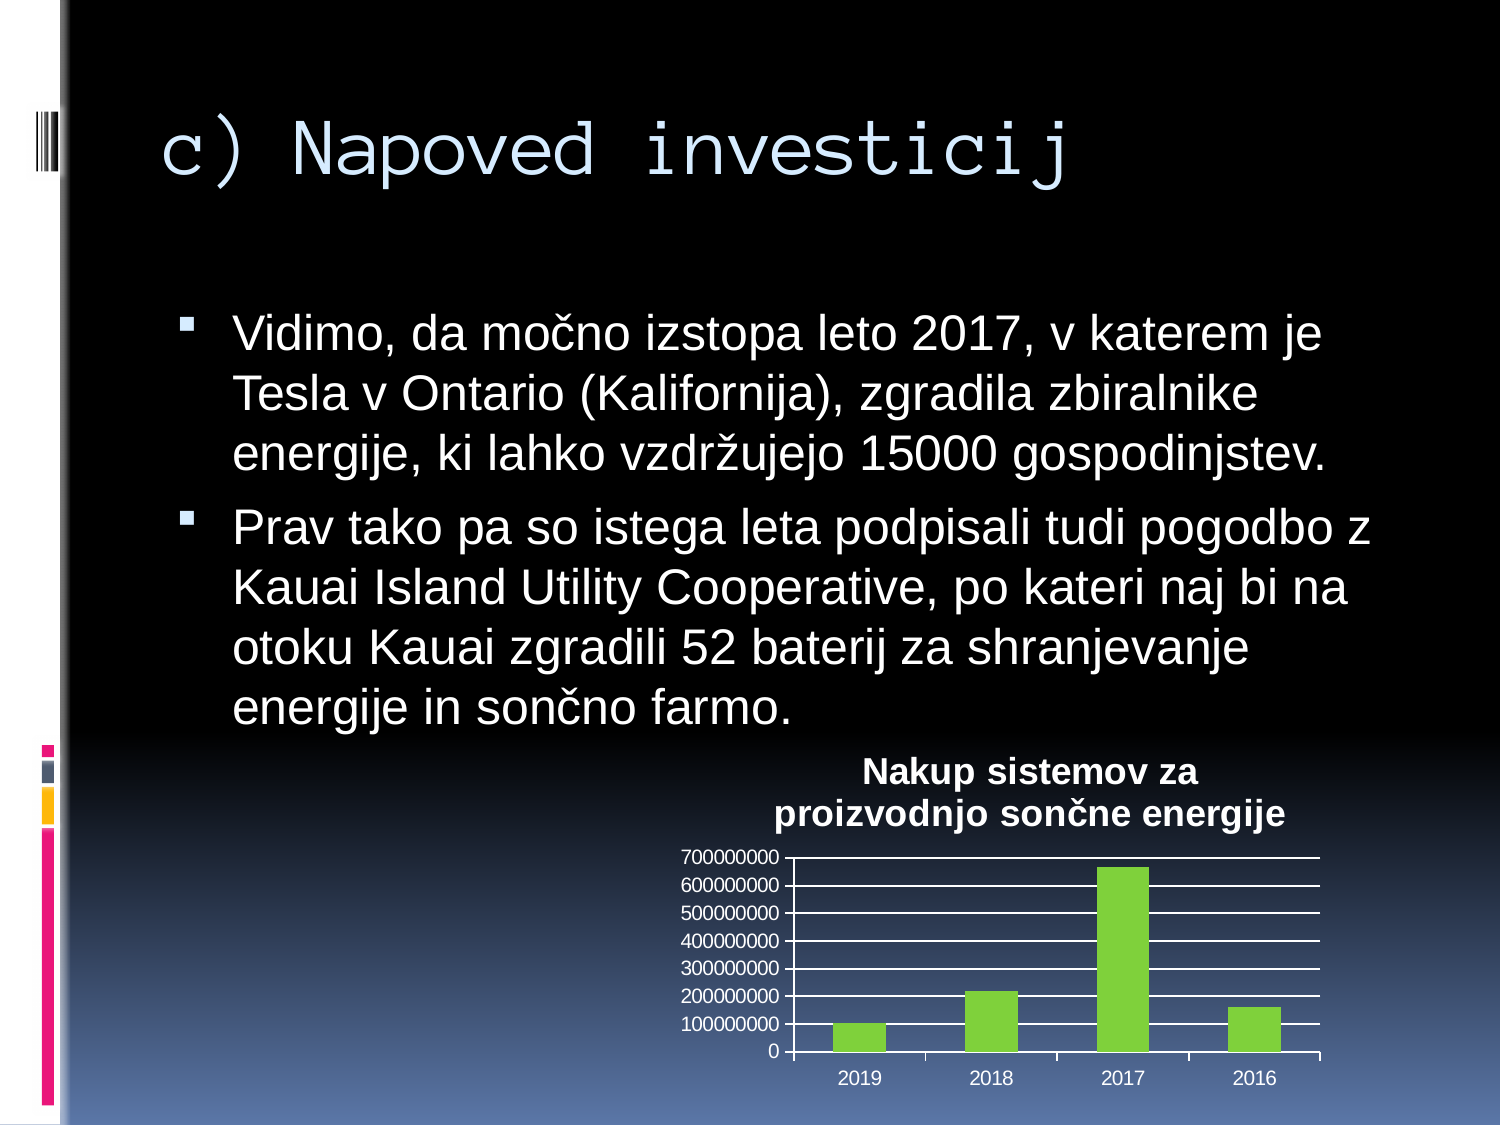

# c) Napoved investicij
Vidimo, da močno izstopa leto 2017, v katerem je Tesla v Ontario (Kalifornija), zgradila zbiralnike energije, ki lahko vzdržujejo 15000 gospodinjstev.
Prav tako pa so istega leta podpisali tudi pogodbo z Kauai Island Utility Cooperative, po kateri naj bi na otoku Kauai zgradili 52 baterij za shranjevanje energije in sončno farmo.

### Chart: Nakup sistemov za proizvodnjo sončne energije

| Category | Payments for the cost of solar energy |
|---|---|
| 2019 | 105458000.0 |
| 2018 | 218792000.0 |
| 2017 | 666540000.0 |
| 2016 | 159669000.0 |